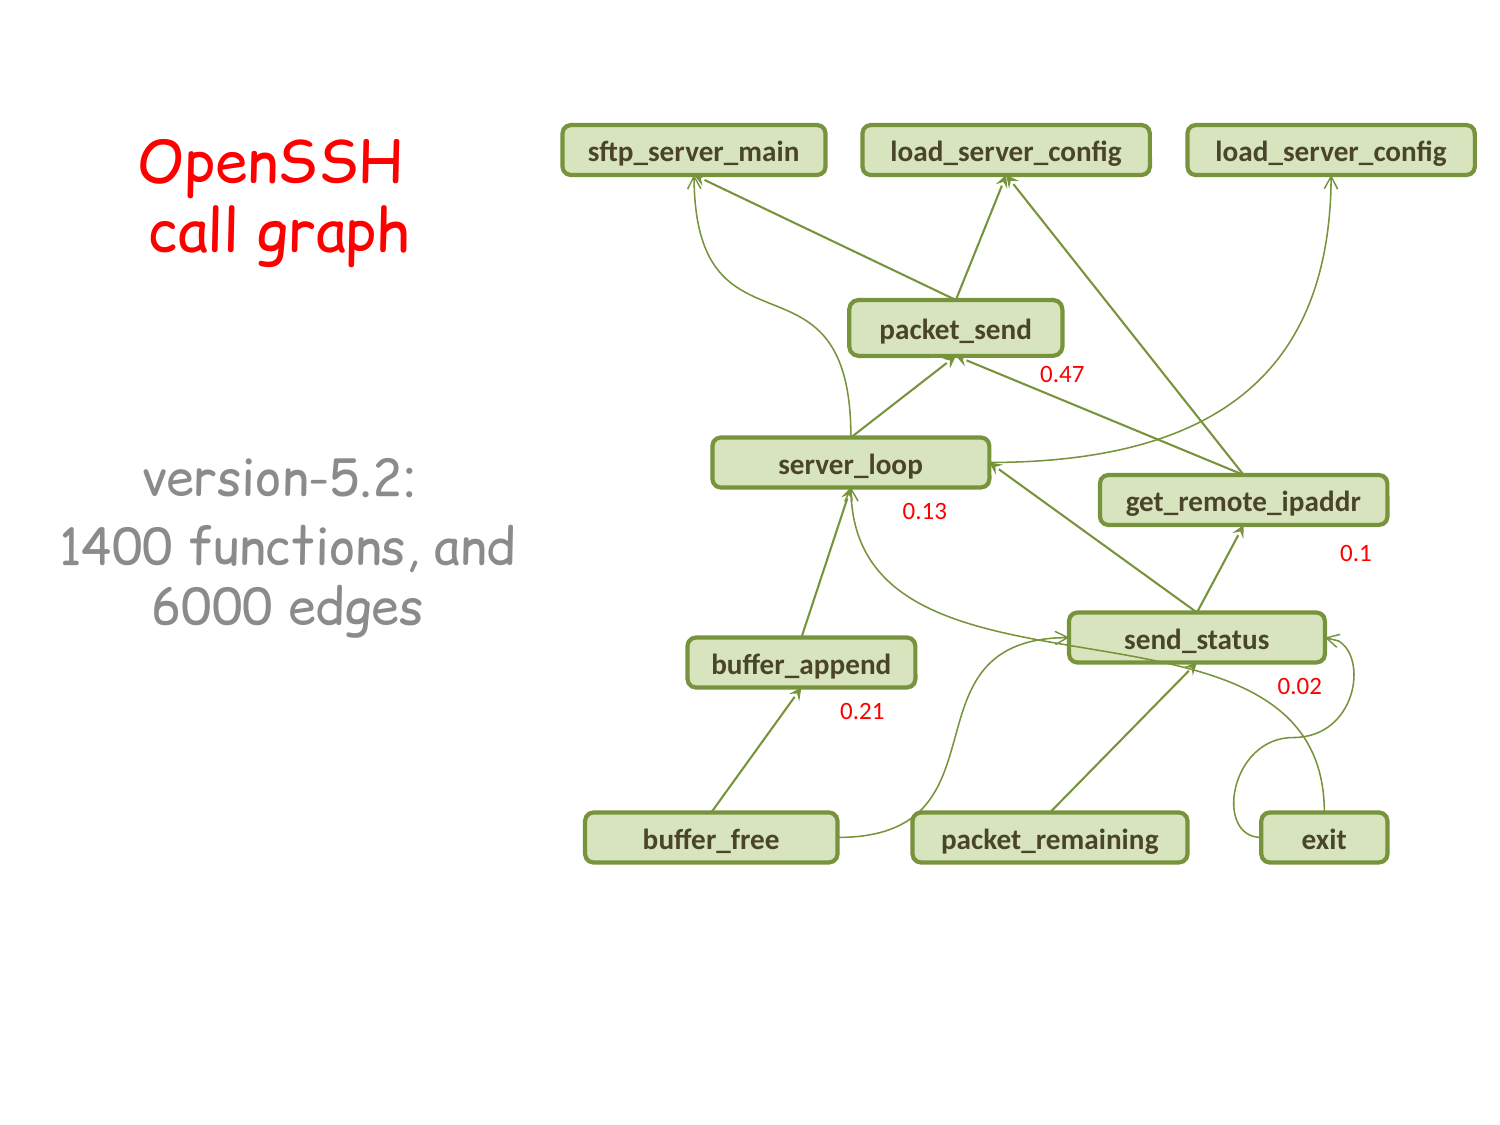

OpenSSH
call graph
sftp_server_main
load_server_config
load_server_config
packet_send
0.47
version-5.2:
1400 functions, and 6000 edges

server_loop
get_remote_ipaddr
0.13
0.1
send_status
buffer_append
0.02
0.21
buffer_free
packet_remaining
exit